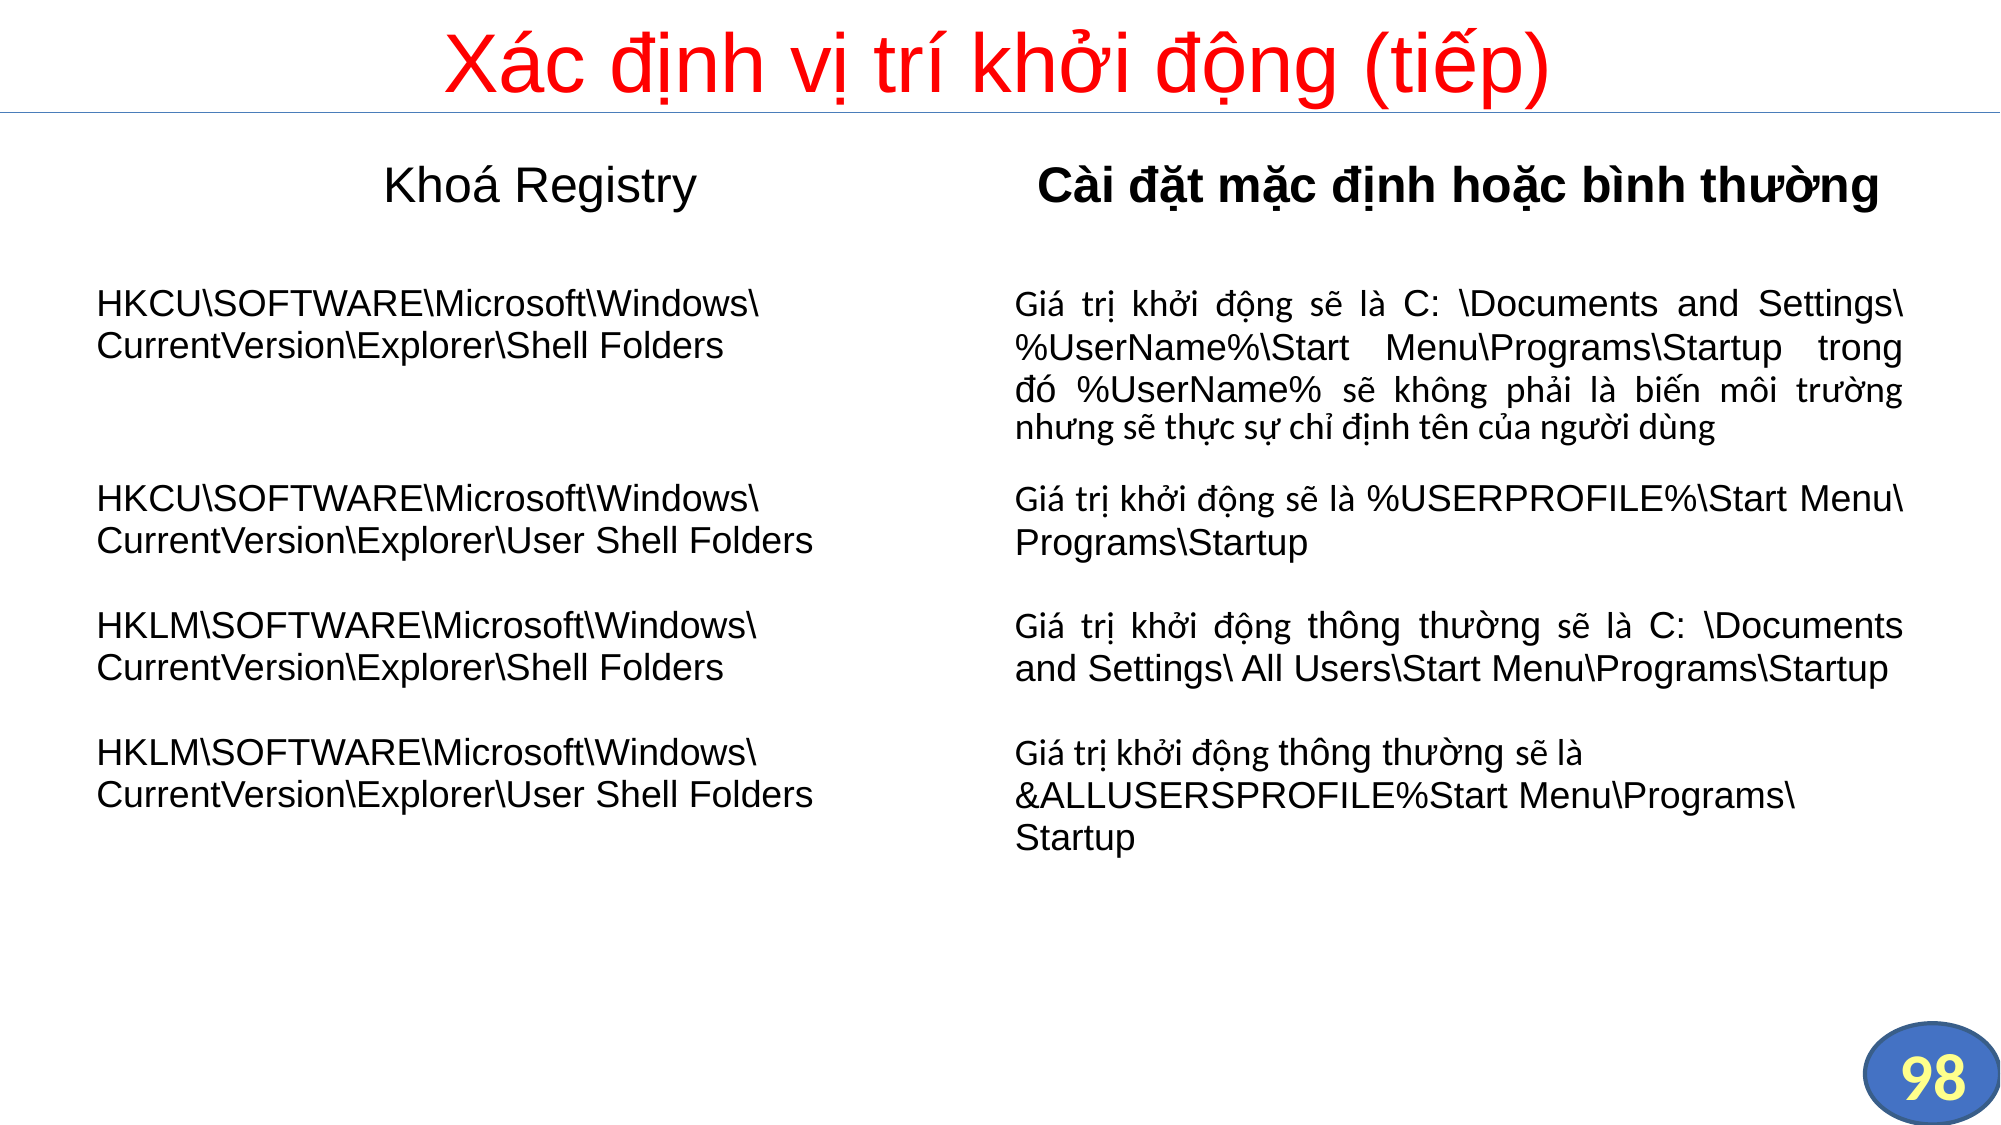

Xác định vị trí khởi động (tiếp)
| Khoá Registry | Cài đặt mặc định hoặc bình thường |
| --- | --- |
| HKCU\SOFTWARE\Microsoft\Windows\CurrentVersion\Explorer\Shell Folders | Giá trị khởi động sẽ là C: \Documents and Settings\ %UserName%\Start Menu\Programs\Startup trong đó %UserName% sẽ không phải là biến môi trường nhưng sẽ thực sự chỉ định tên của người dùng |
| HKCU\SOFTWARE\Microsoft\Windows\CurrentVersion\Explorer\User Shell Folders | Giá trị khởi động sẽ là %USERPROFILE%\Start Menu\Programs\Startup |
| HKLM\SOFTWARE\Microsoft\Windows\CurrentVersion\Explorer\Shell Folders | Giá trị khởi động thông thường sẽ là C: \Documents and Settings\ All Users\Start Menu\Programs\Startup |
| HKLM\SOFTWARE\Microsoft\Windows\CurrentVersion\Explorer\User Shell Folders | Giá trị khởi động thông thường sẽ là &ALLUSERSPROFILE%Start Menu\Programs\Startup |
98